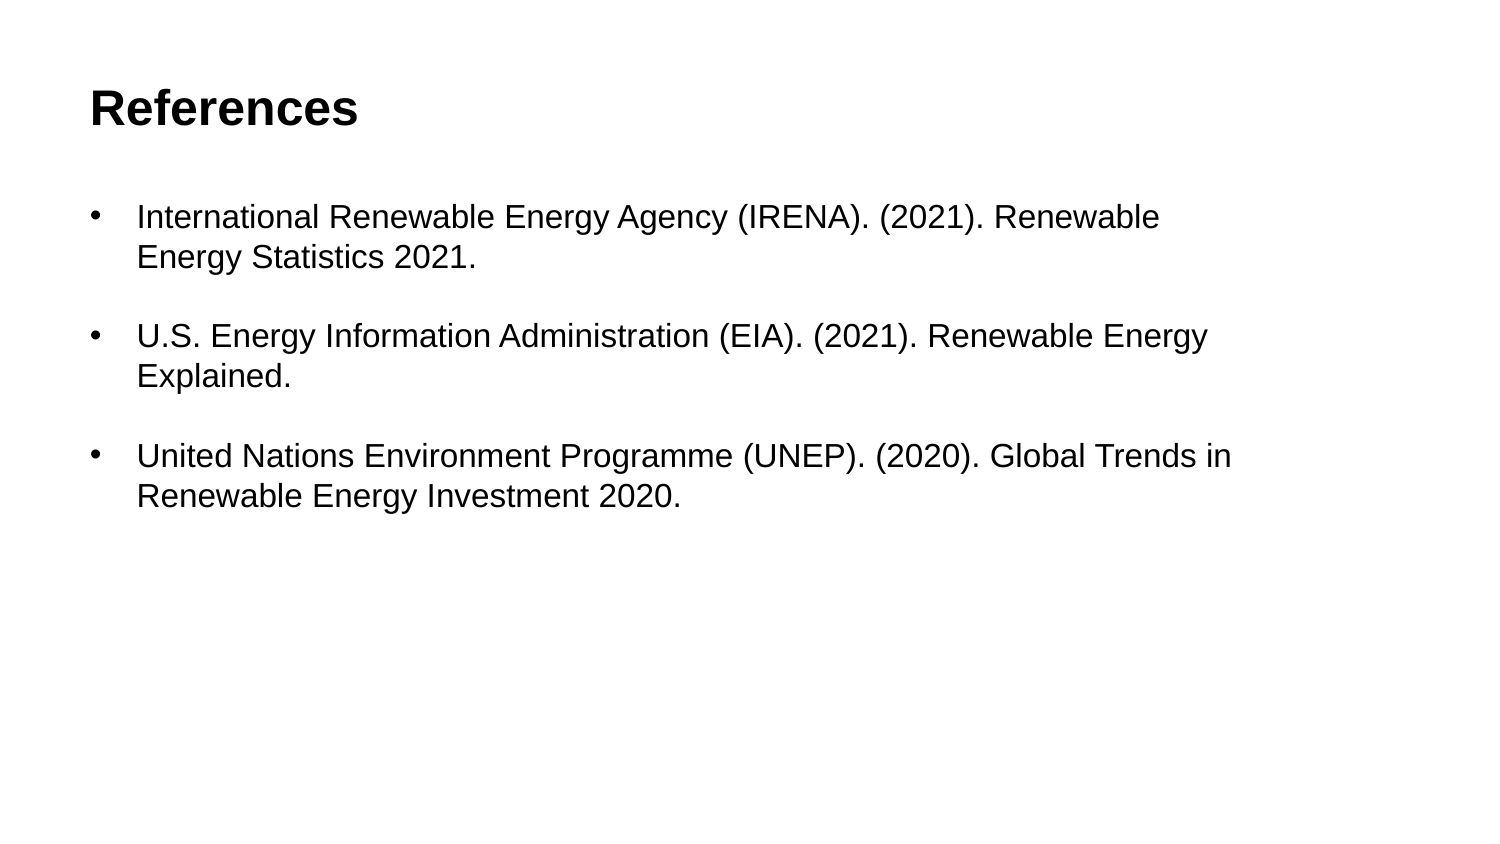

References
International Renewable Energy Agency (IRENA). (2021). Renewable Energy Statistics 2021.

U.S. Energy Information Administration (EIA). (2021). Renewable Energy Explained.

United Nations Environment Programme (UNEP). (2020). Global Trends in Renewable Energy Investment 2020.